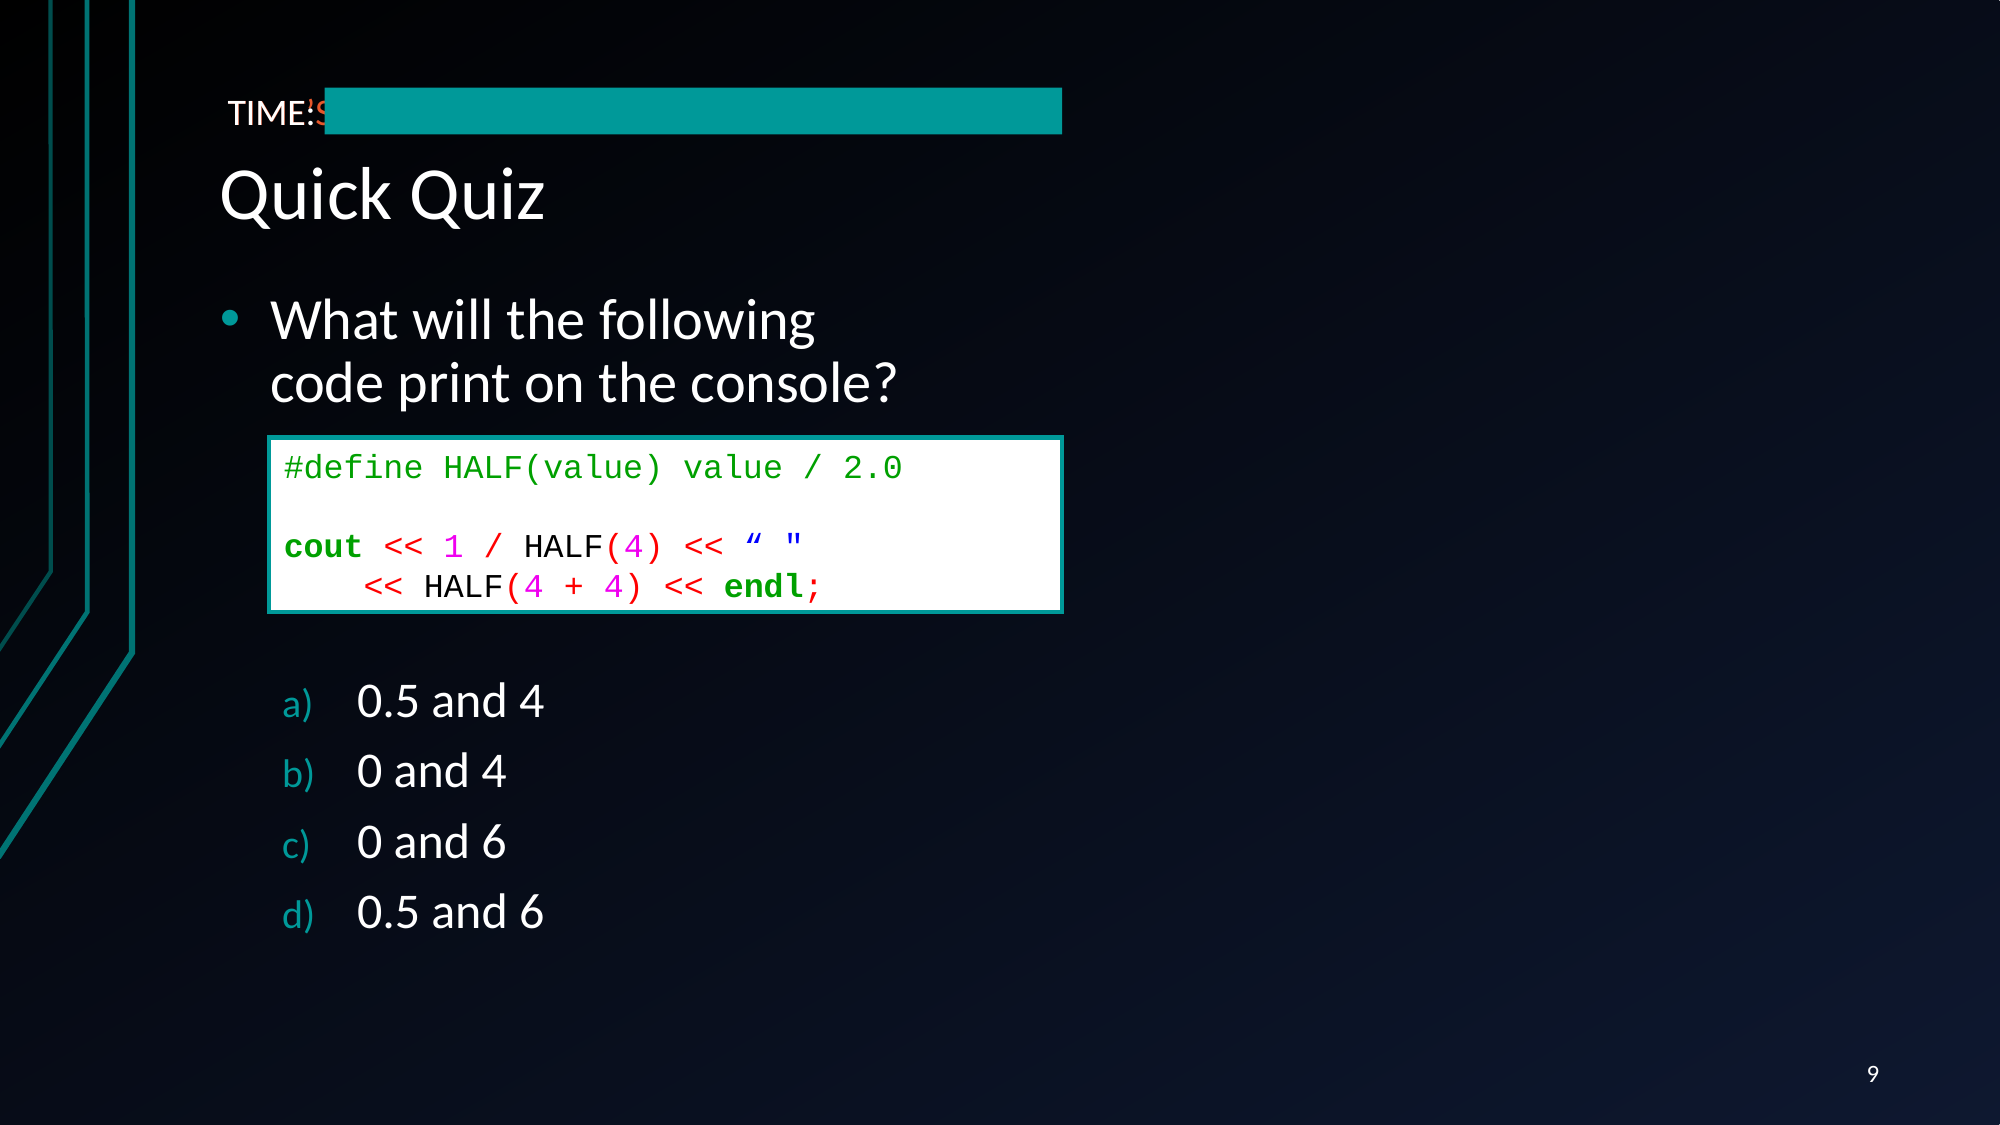

# Quick Quiz
TIME’S UP!
TIME:
What will the following
code print on the console?

0.5 and 4
0 and 4
0 and 6
0.5 and 6

#define HALF(value) value / 2.0

cout << 1 / HALF(4) << “ "
    << HALF(4 + 4) << endl;
9